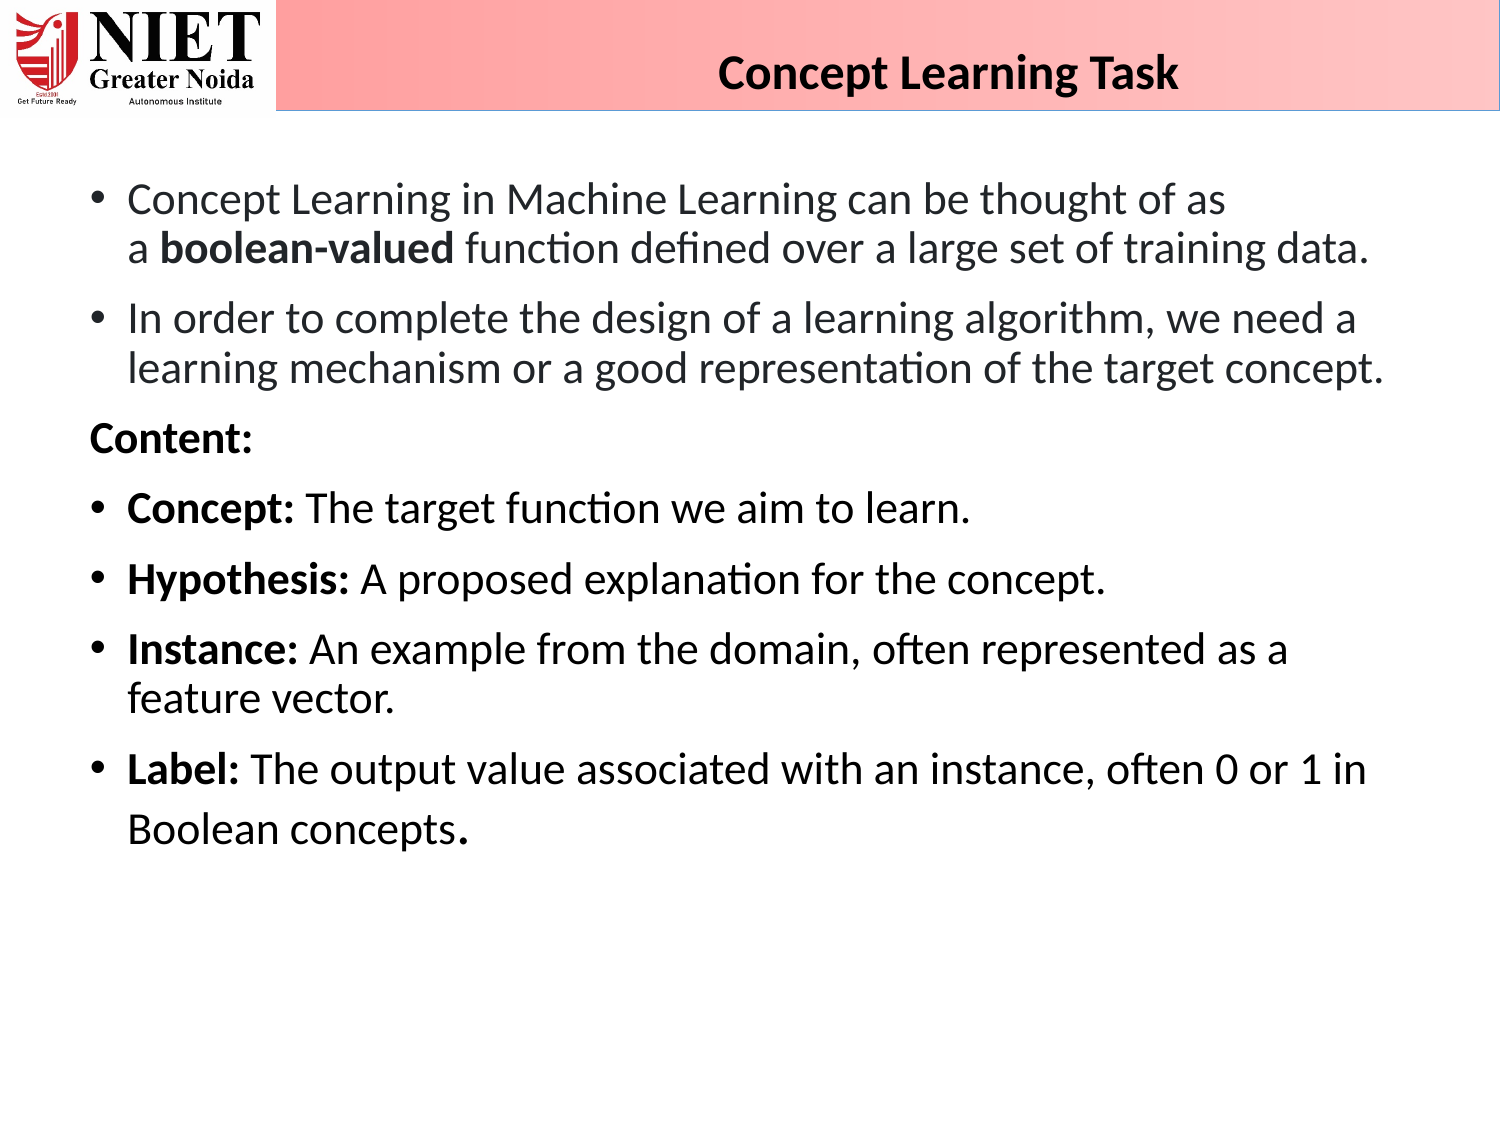

Concept Learning Task
Concept Learning in Machine Learning can be thought of as a boolean-valued function defined over a large set of training data.
In order to complete the design of a learning algorithm, we need a learning mechanism or a good representation of the target concept.
Content:
Concept: The target function we aim to learn.
Hypothesis: A proposed explanation for the concept.
Instance: An example from the domain, often represented as a feature vector.
Label: The output value associated with an instance, often 0 or 1 in Boolean concepts.